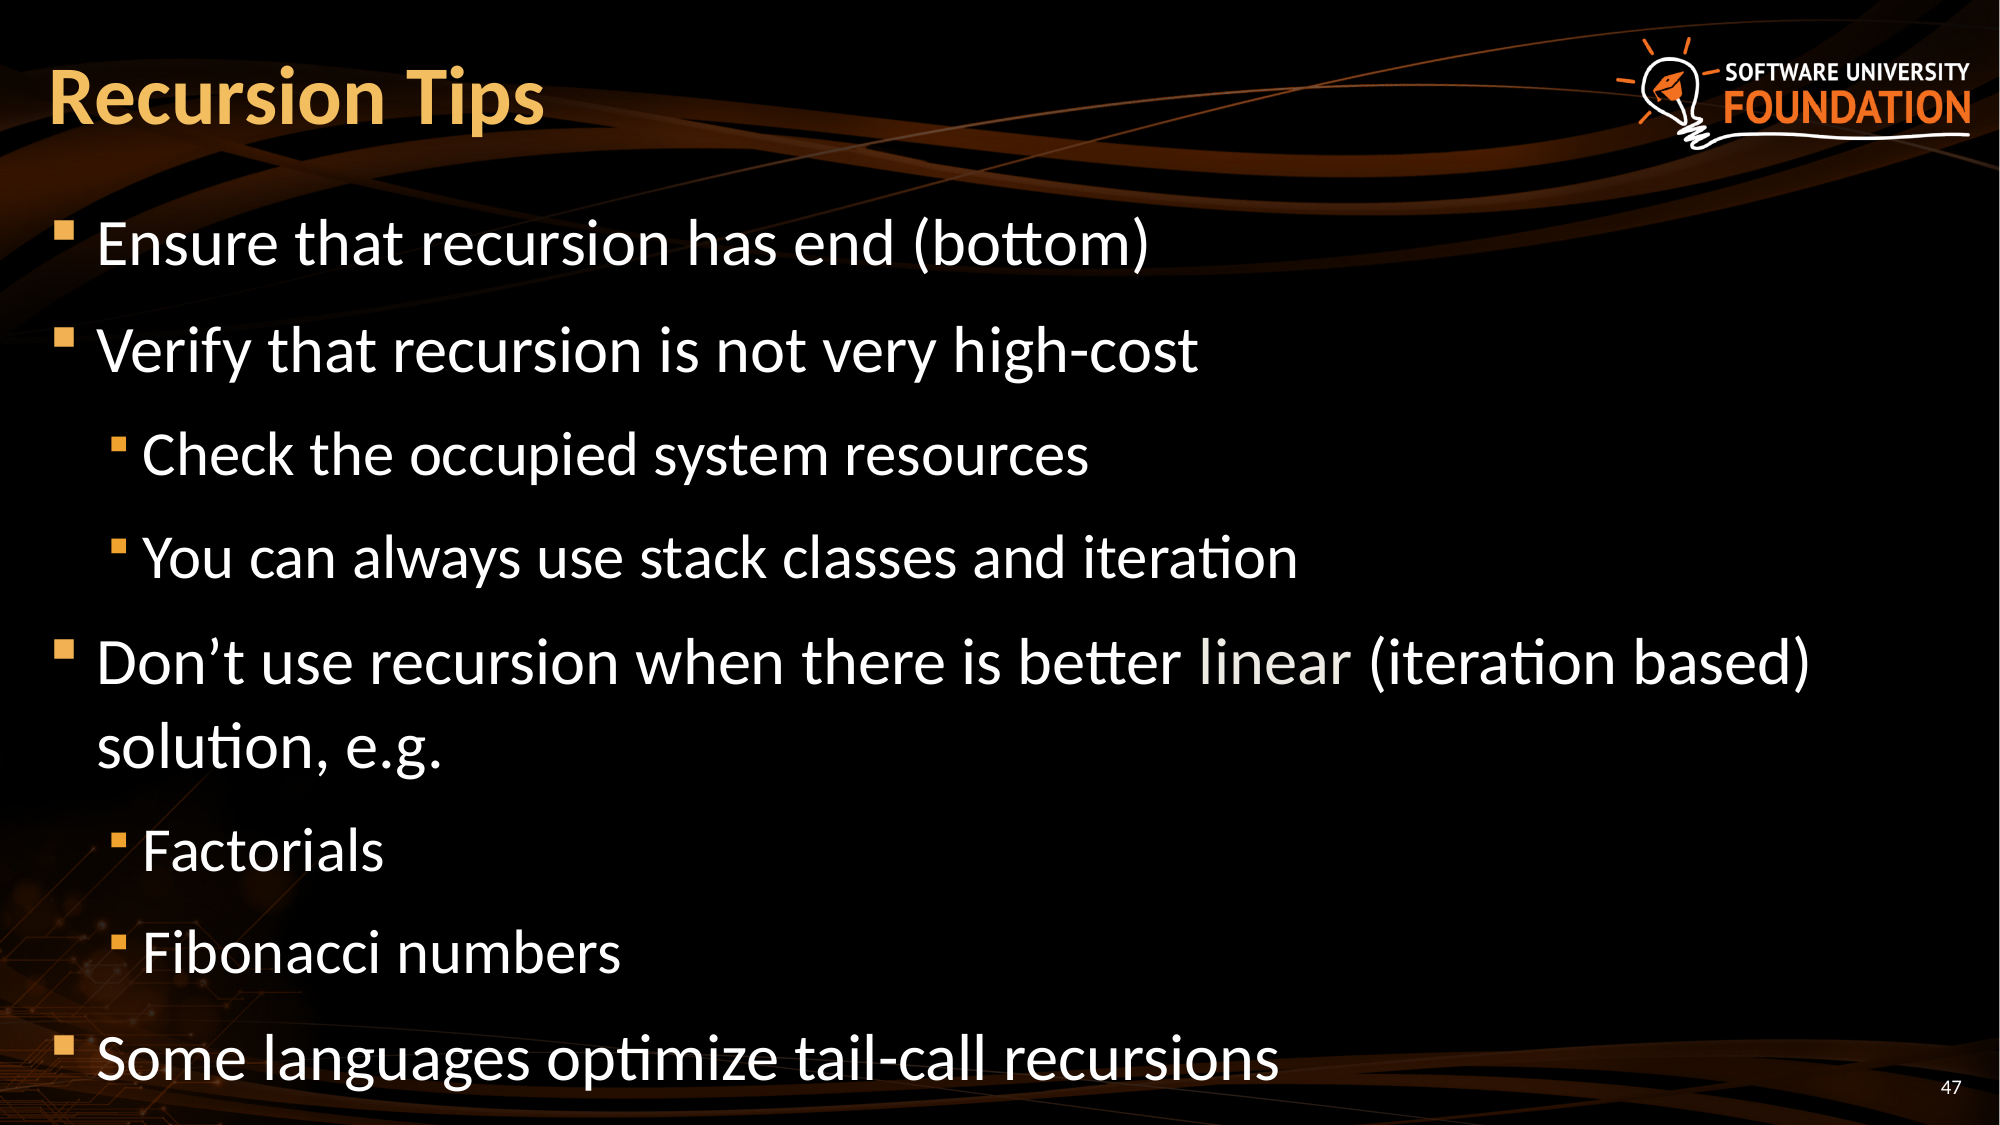

# Recursion Tips
Ensure that recursion has end (bottom)
Verify that recursion is not very high-cost
Check the occupied system resources
You can always use stack classes and iteration
Don’t use recursion when there is better linear (iteration based) solution, e.g.
Factorials
Fibonacci numbers
Some languages optimize tail-call recursions

47